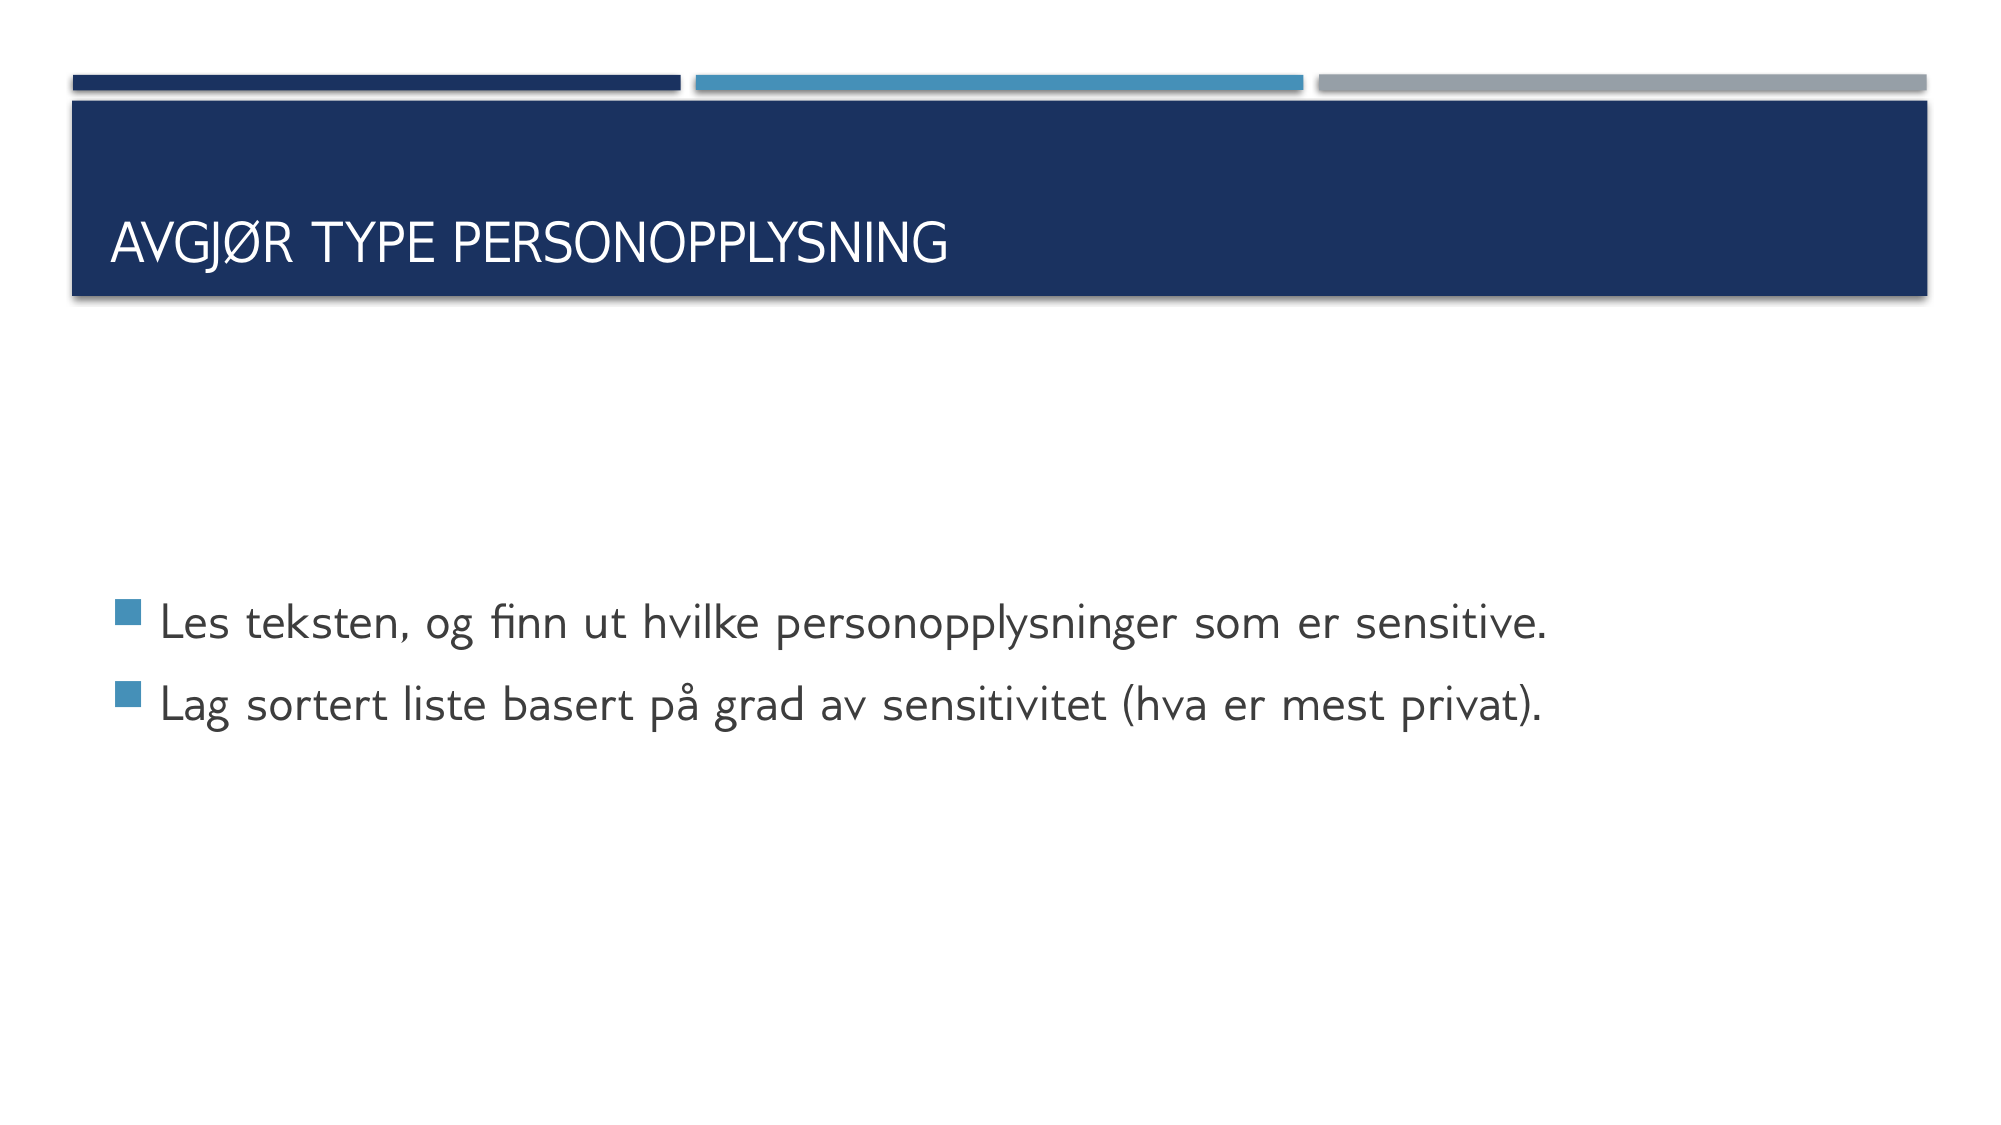

# Avgjør type personopplysning
Les teksten, og finn ut hvilke personopplysninger som er sensitive.
Lag sortert liste basert på grad av sensitivitet (hva er mest privat).